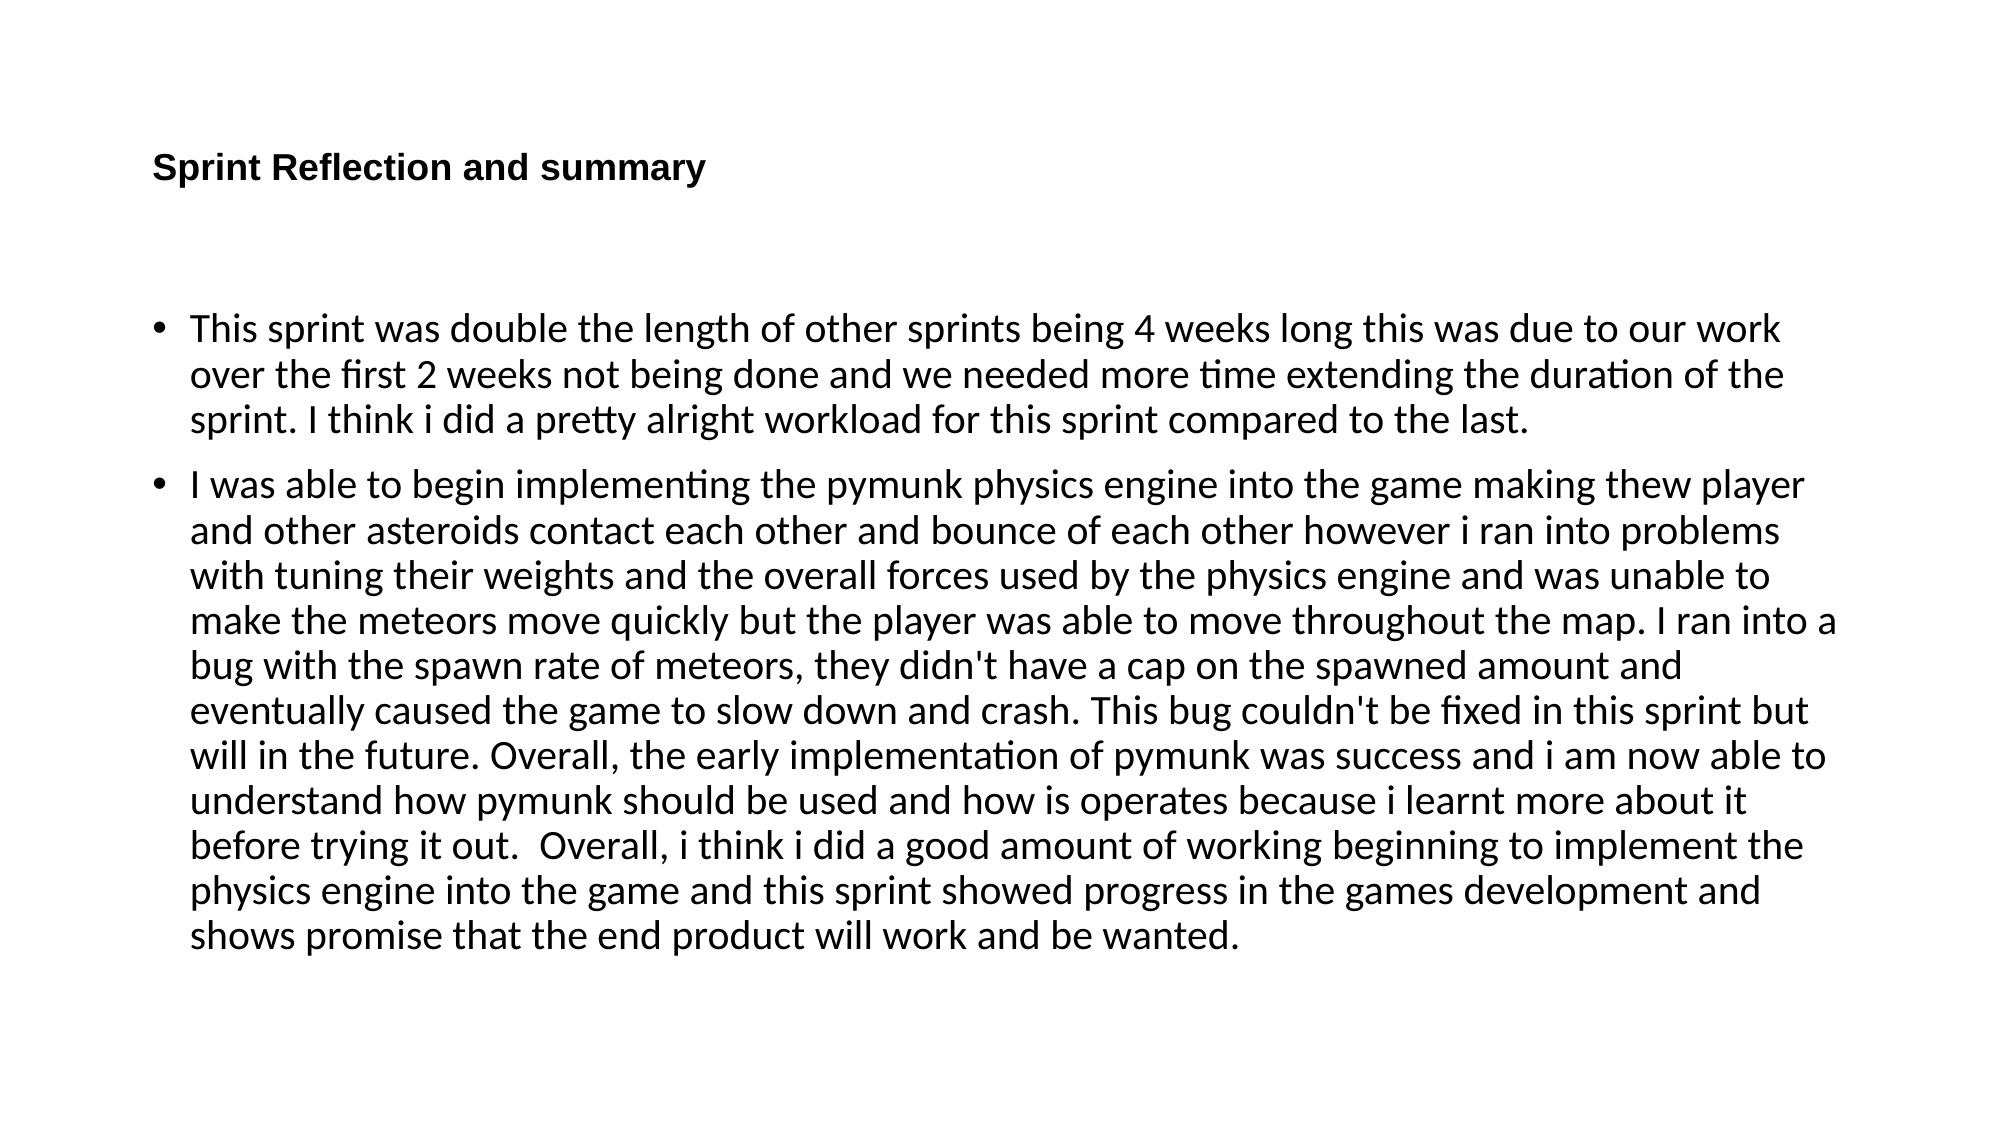

# Sprint Reflection and summary
This sprint was double the length of other sprints being 4 weeks long this was due to our work over the first 2 weeks not being done and we needed more time extending the duration of the sprint. I think i did a pretty alright workload for this sprint compared to the last.
I was able to begin implementing the pymunk physics engine into the game making thew player and other asteroids contact each other and bounce of each other however i ran into problems with tuning their weights and the overall forces used by the physics engine and was unable to make the meteors move quickly but the player was able to move throughout the map. I ran into a bug with the spawn rate of meteors, they didn't have a cap on the spawned amount and eventually caused the game to slow down and crash. This bug couldn't be fixed in this sprint but will in the future. Overall, the early implementation of pymunk was success and i am now able to understand how pymunk should be used and how is operates because i learnt more about it before trying it out.  Overall, i think i did a good amount of working beginning to implement the physics engine into the game and this sprint showed progress in the games development and shows promise that the end product will work and be wanted.